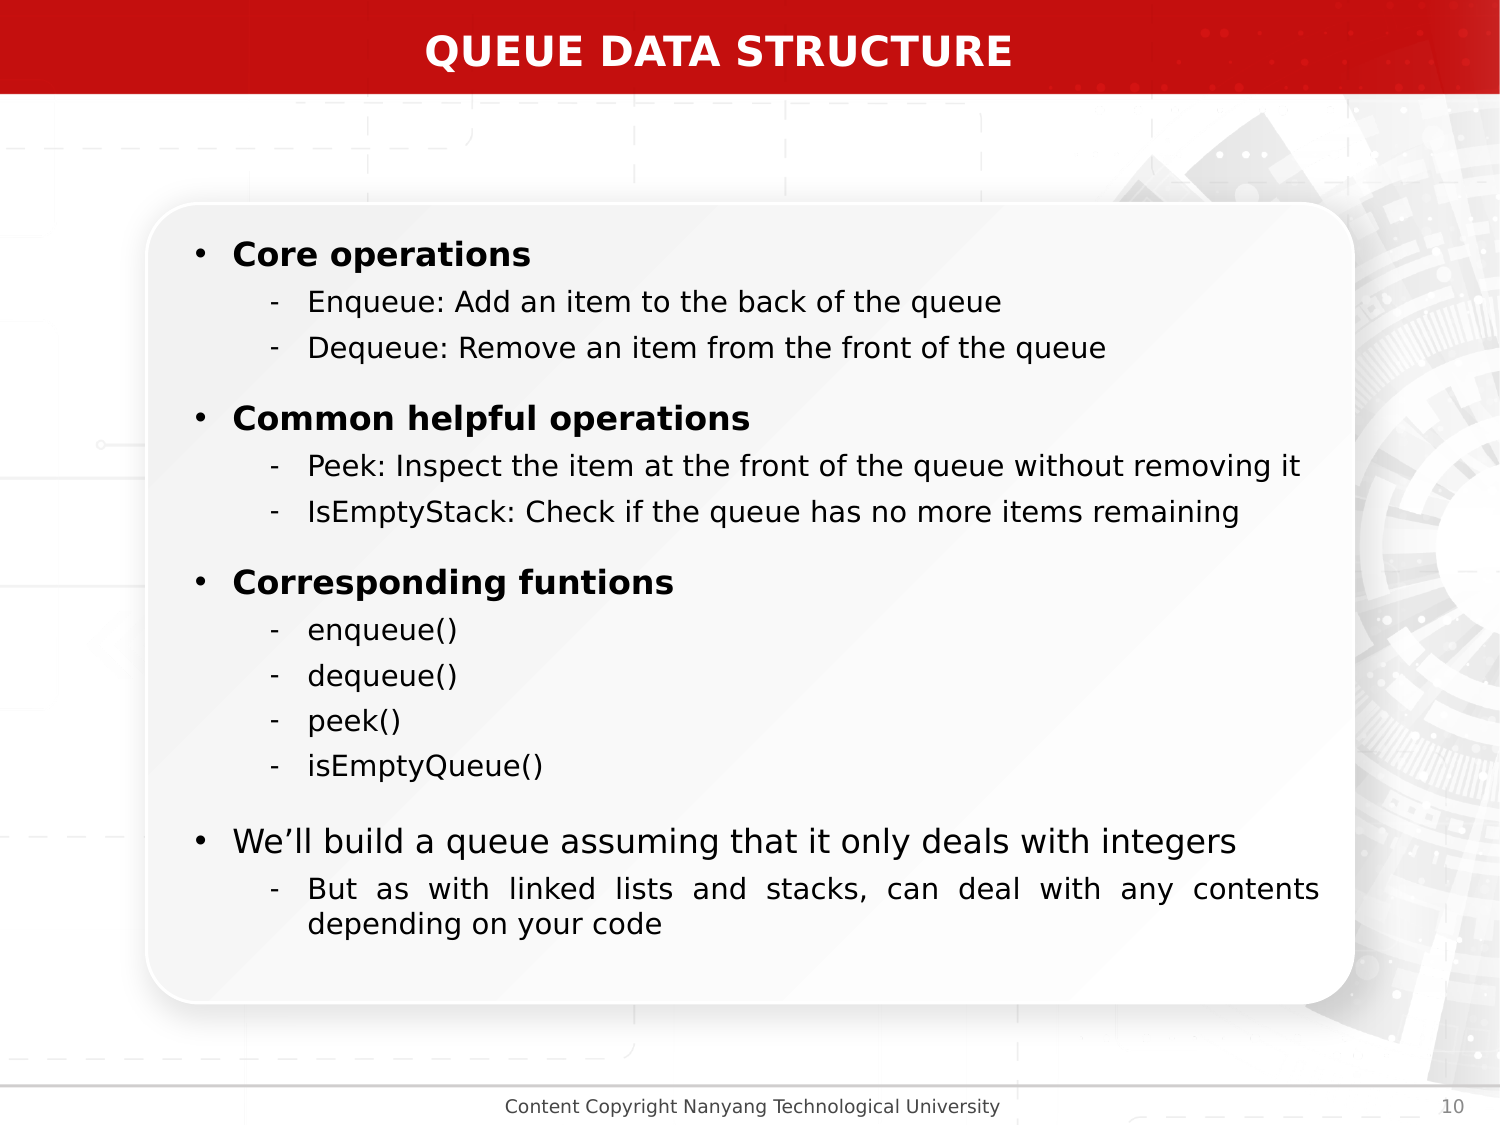

QUEUE DATA STRUCTURE

Core operations
Enqueue: Add an item to the back of the queue
Dequeue: Remove an item from the front of the queue
Common helpful operations
Peek: Inspect the item at the front of the queue without removing it
IsEmptyStack: Check if the queue has no more items remaining
Corresponding funtions
enqueue()
dequeue()
peek()
isEmptyQueue()
We’ll build a queue assuming that it only deals with integers
But as with linked lists and stacks, can deal with any contents depending on your code